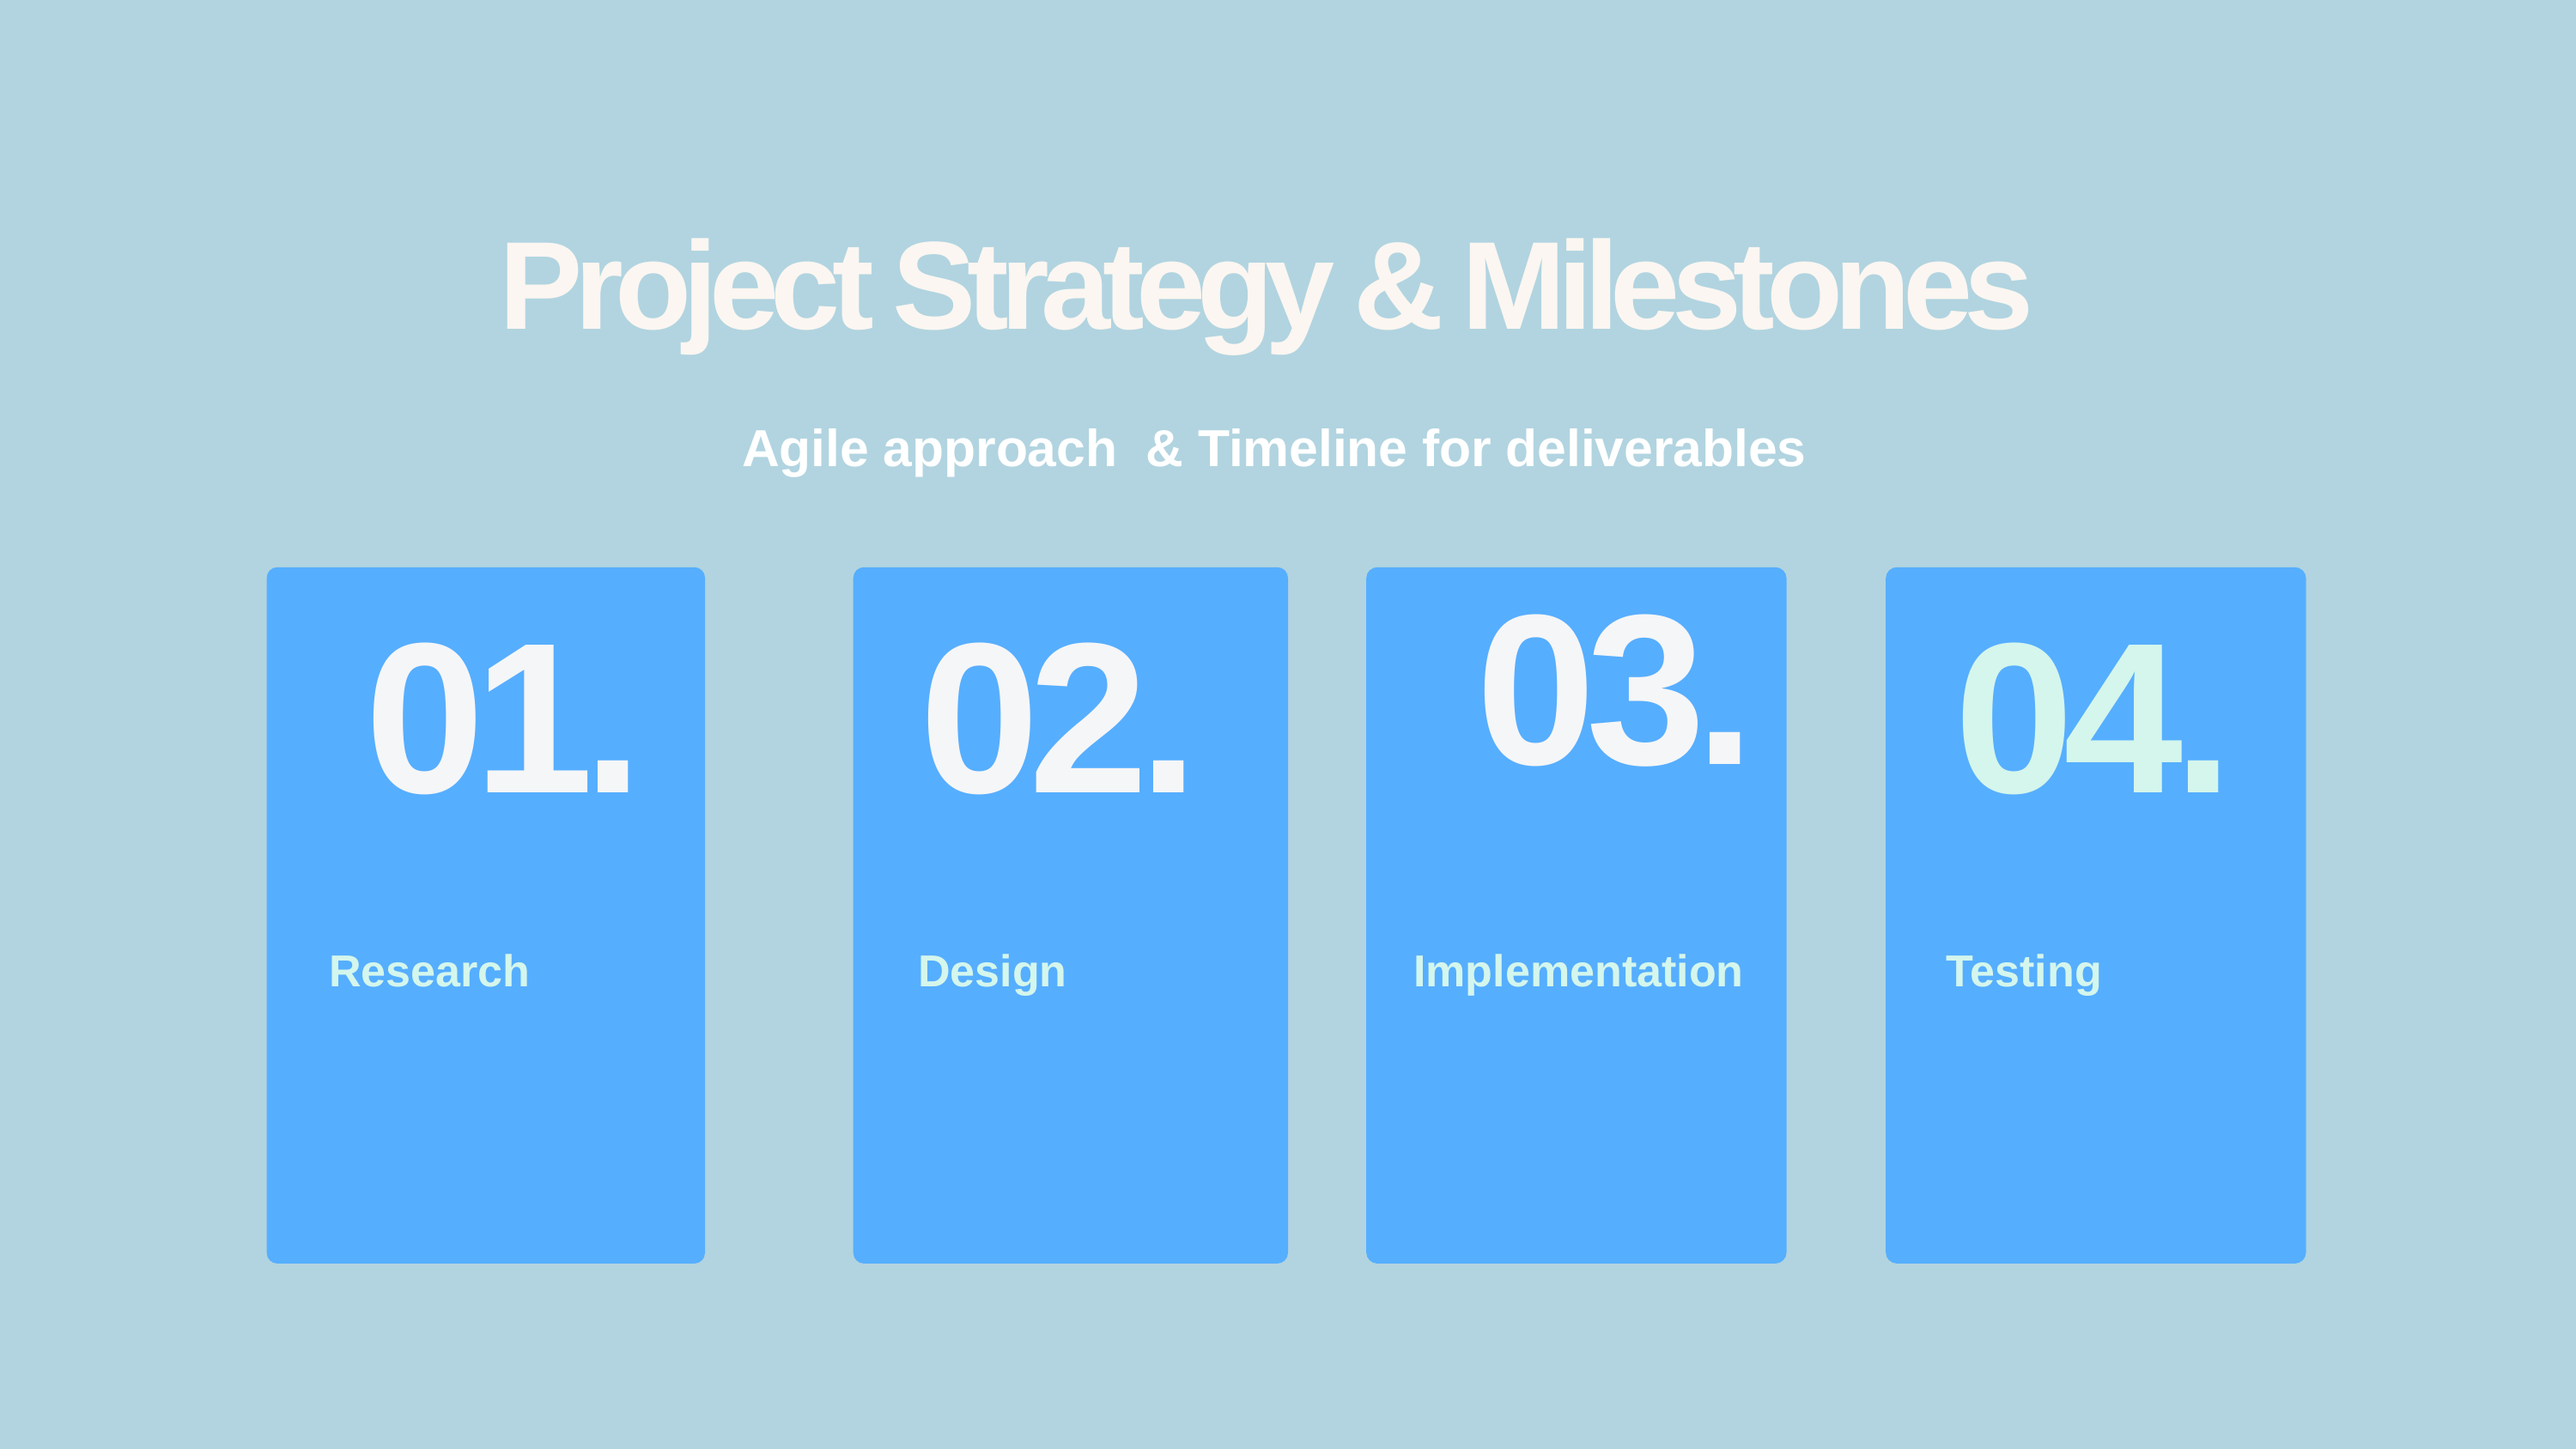

Project Strategy & Milestones
Agile approach  & Timeline for deliverables

03.
01.
02.
04.
Research
 Design
Implementation
Testing